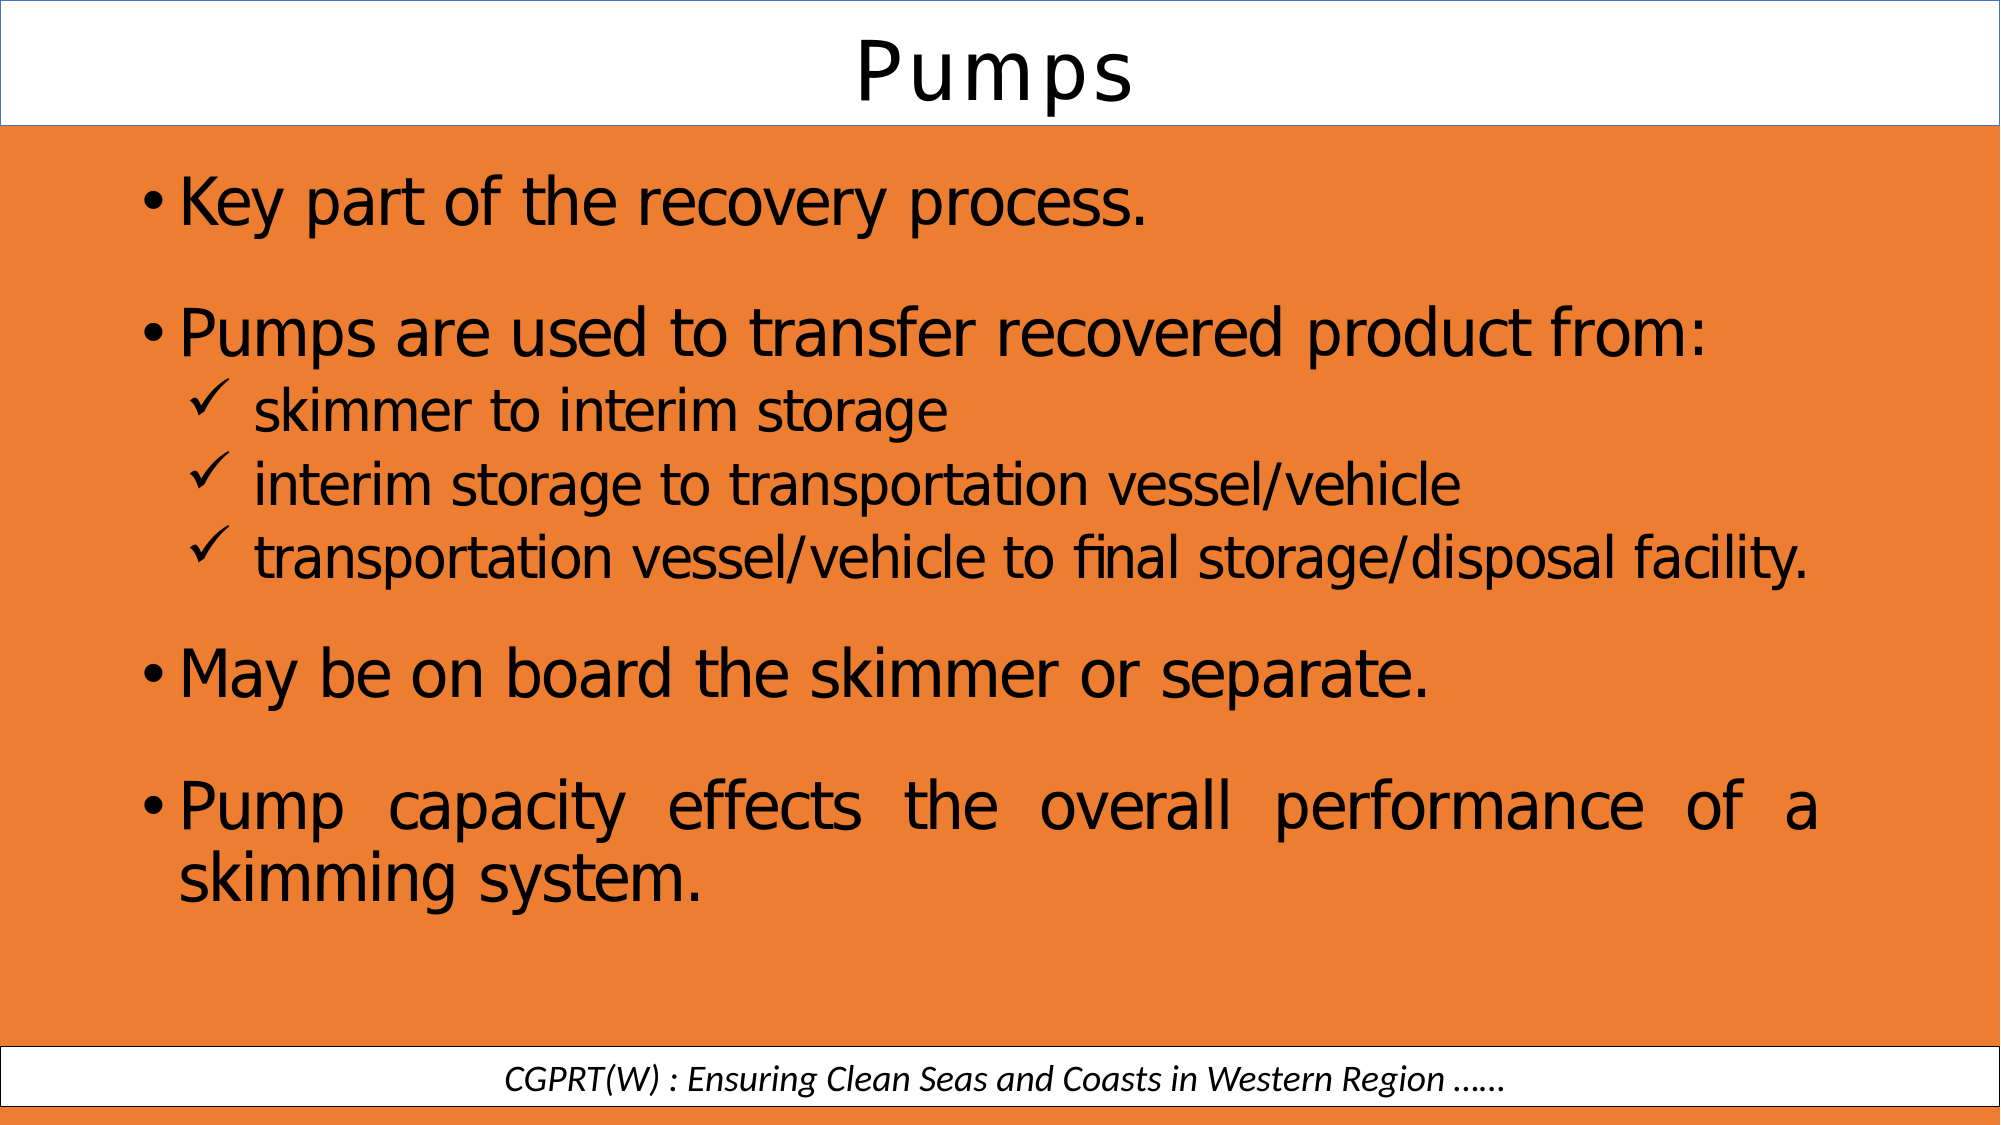

Pumps
Key part of the recovery process.

Pumps are used to transfer recovered product from:
skimmer to interim storage
interim storage to transportation vessel/vehicle
transportation vessel/vehicle to final storage/disposal facility.

May be on board the skimmer or separate.

Pump capacity effects the overall performance of a skimming system.
 CGPRT(W) : Ensuring Clean Seas and Coasts in Western Region ……